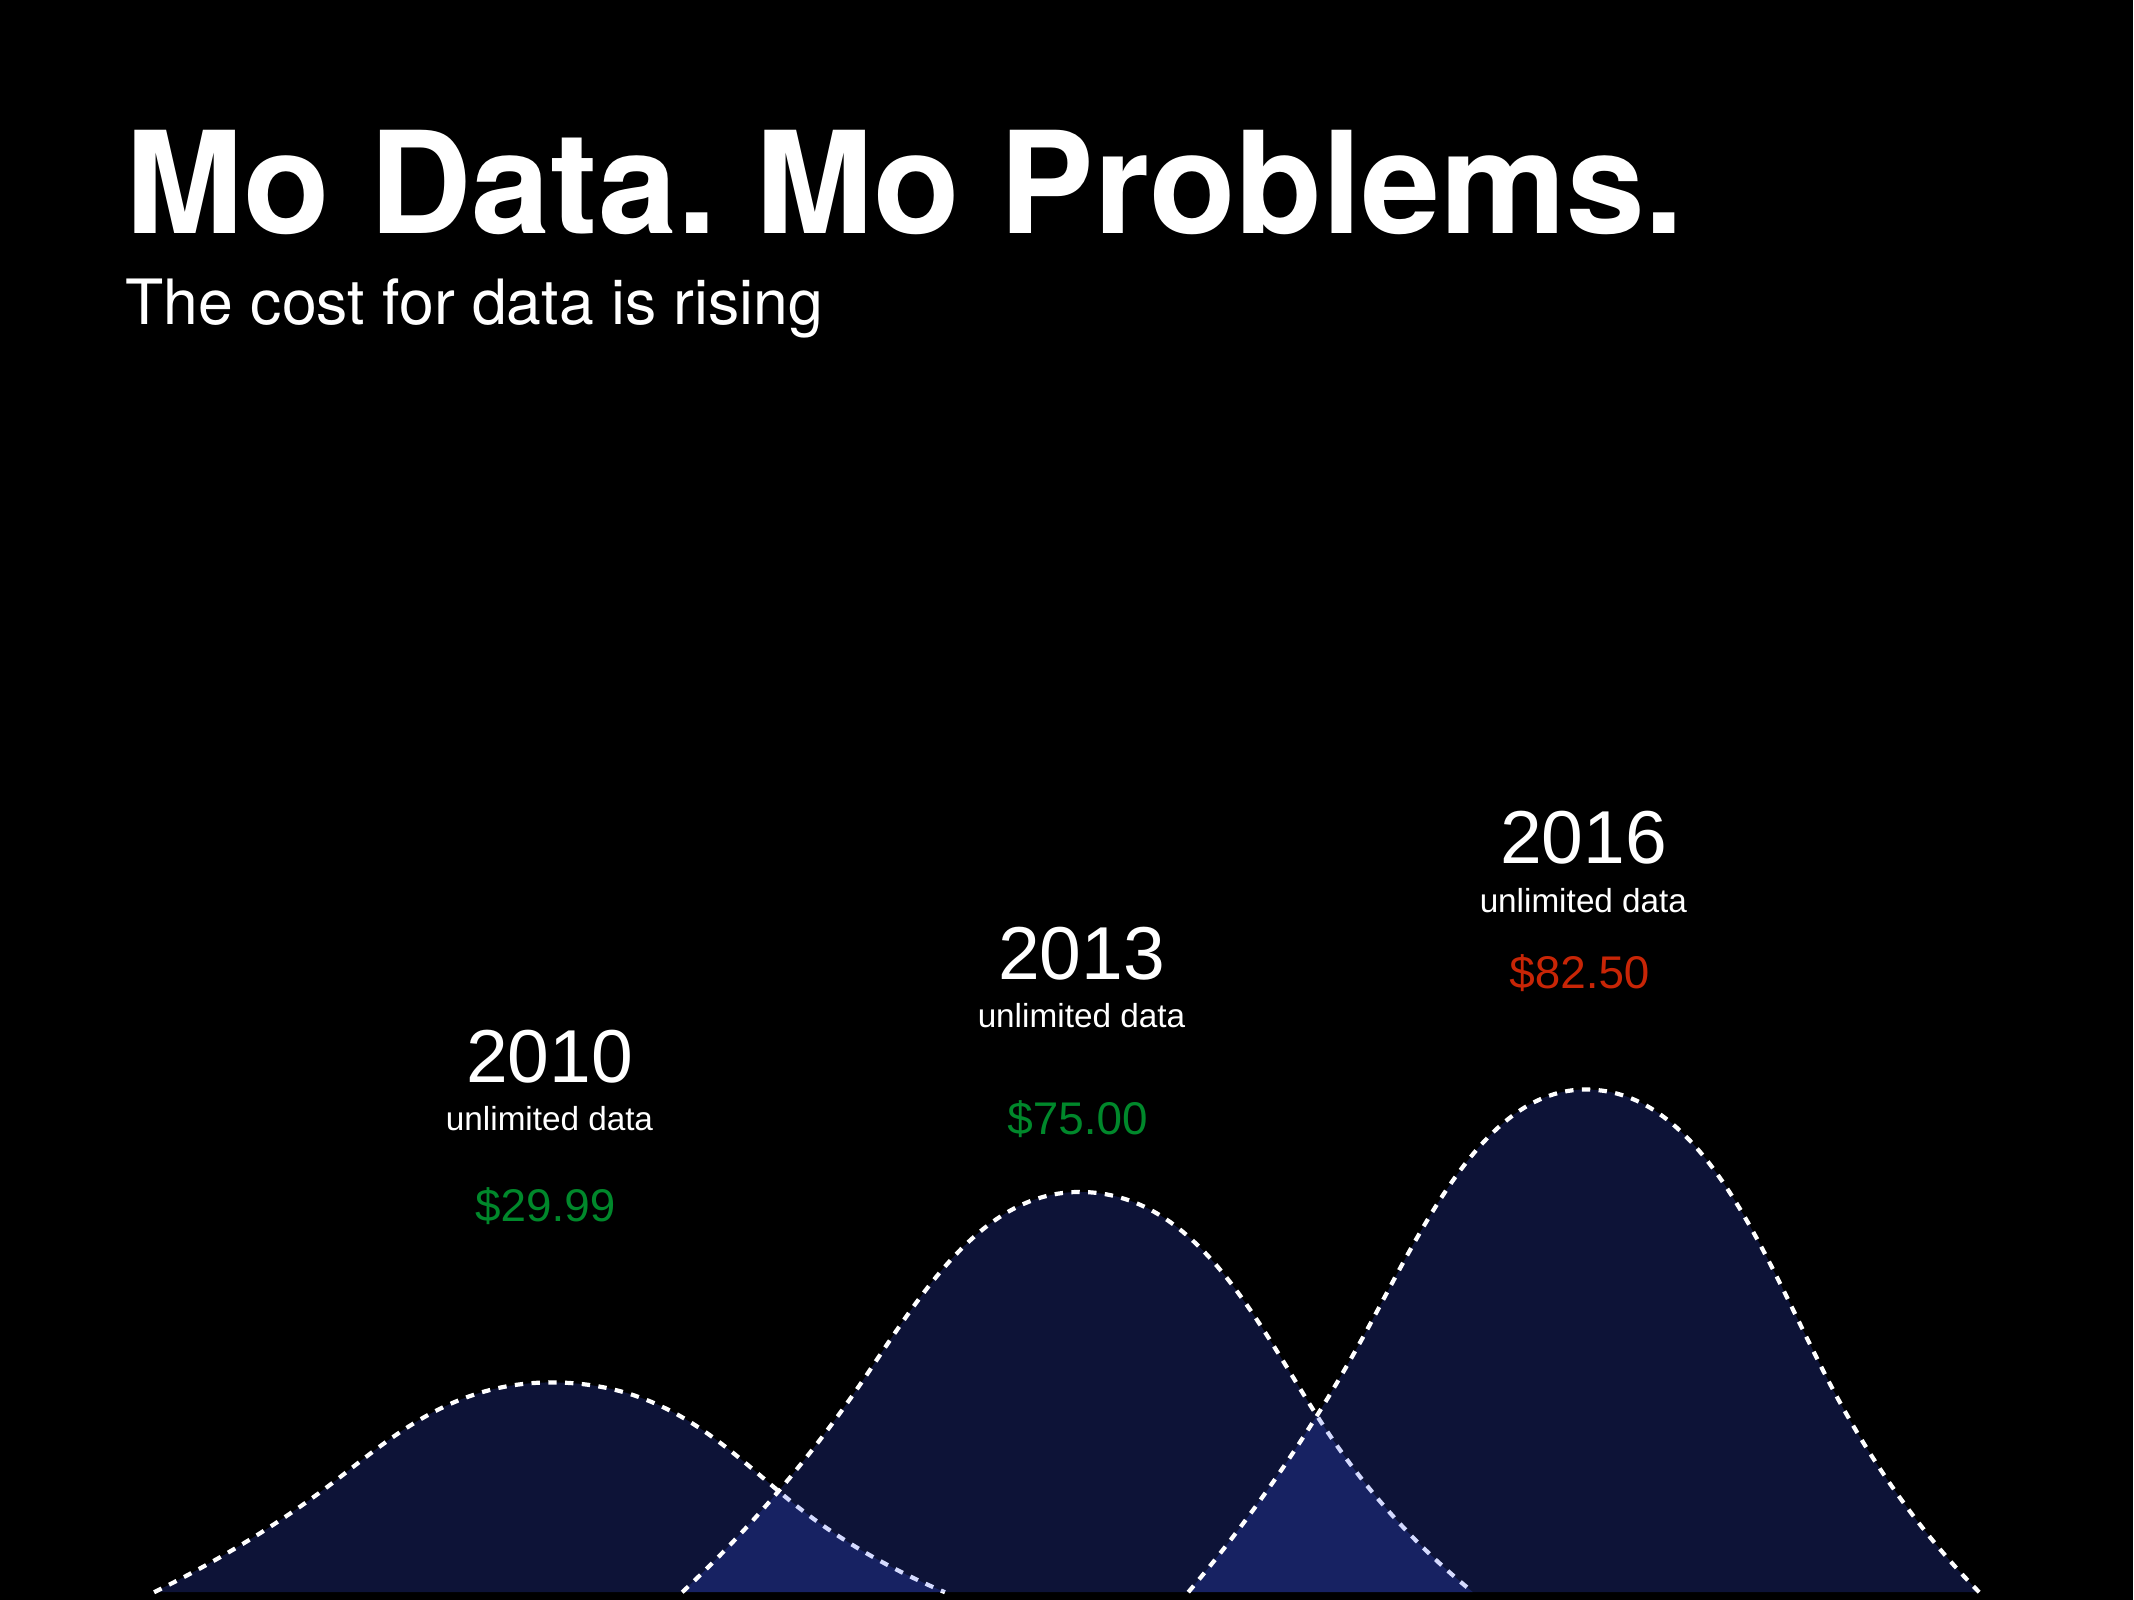

Mo Data. Mo Problems.
The cost for data is rising
2016
unlimited data
$82.50

2013
unlimited data
$75.00

2010
unlimited data
$29.99